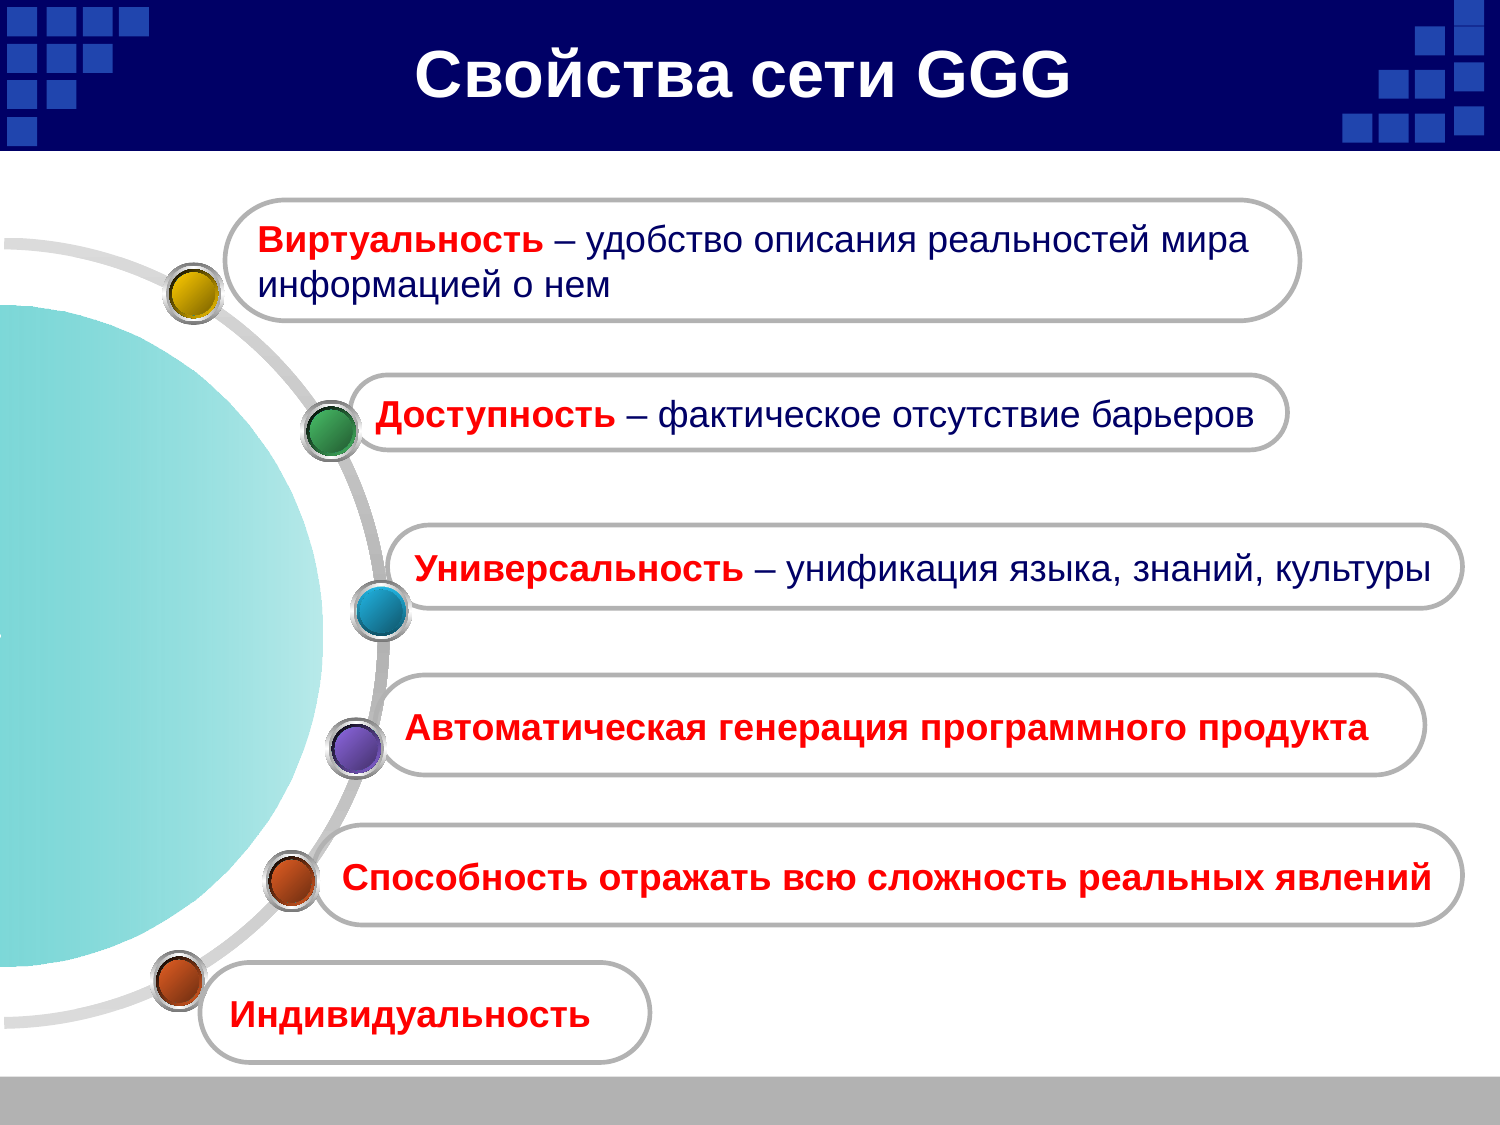

Свойства сети GGG

Виртуальность – удобство описания реальностей мира
информацией о нем

Доступность – фактическое отсутствие барьеров

Универсальность – унификация языка, знаний, культуры

Автоматическая генерация программного продукта

Способность отражать всю сложность реальных явлений

Индивидуальность